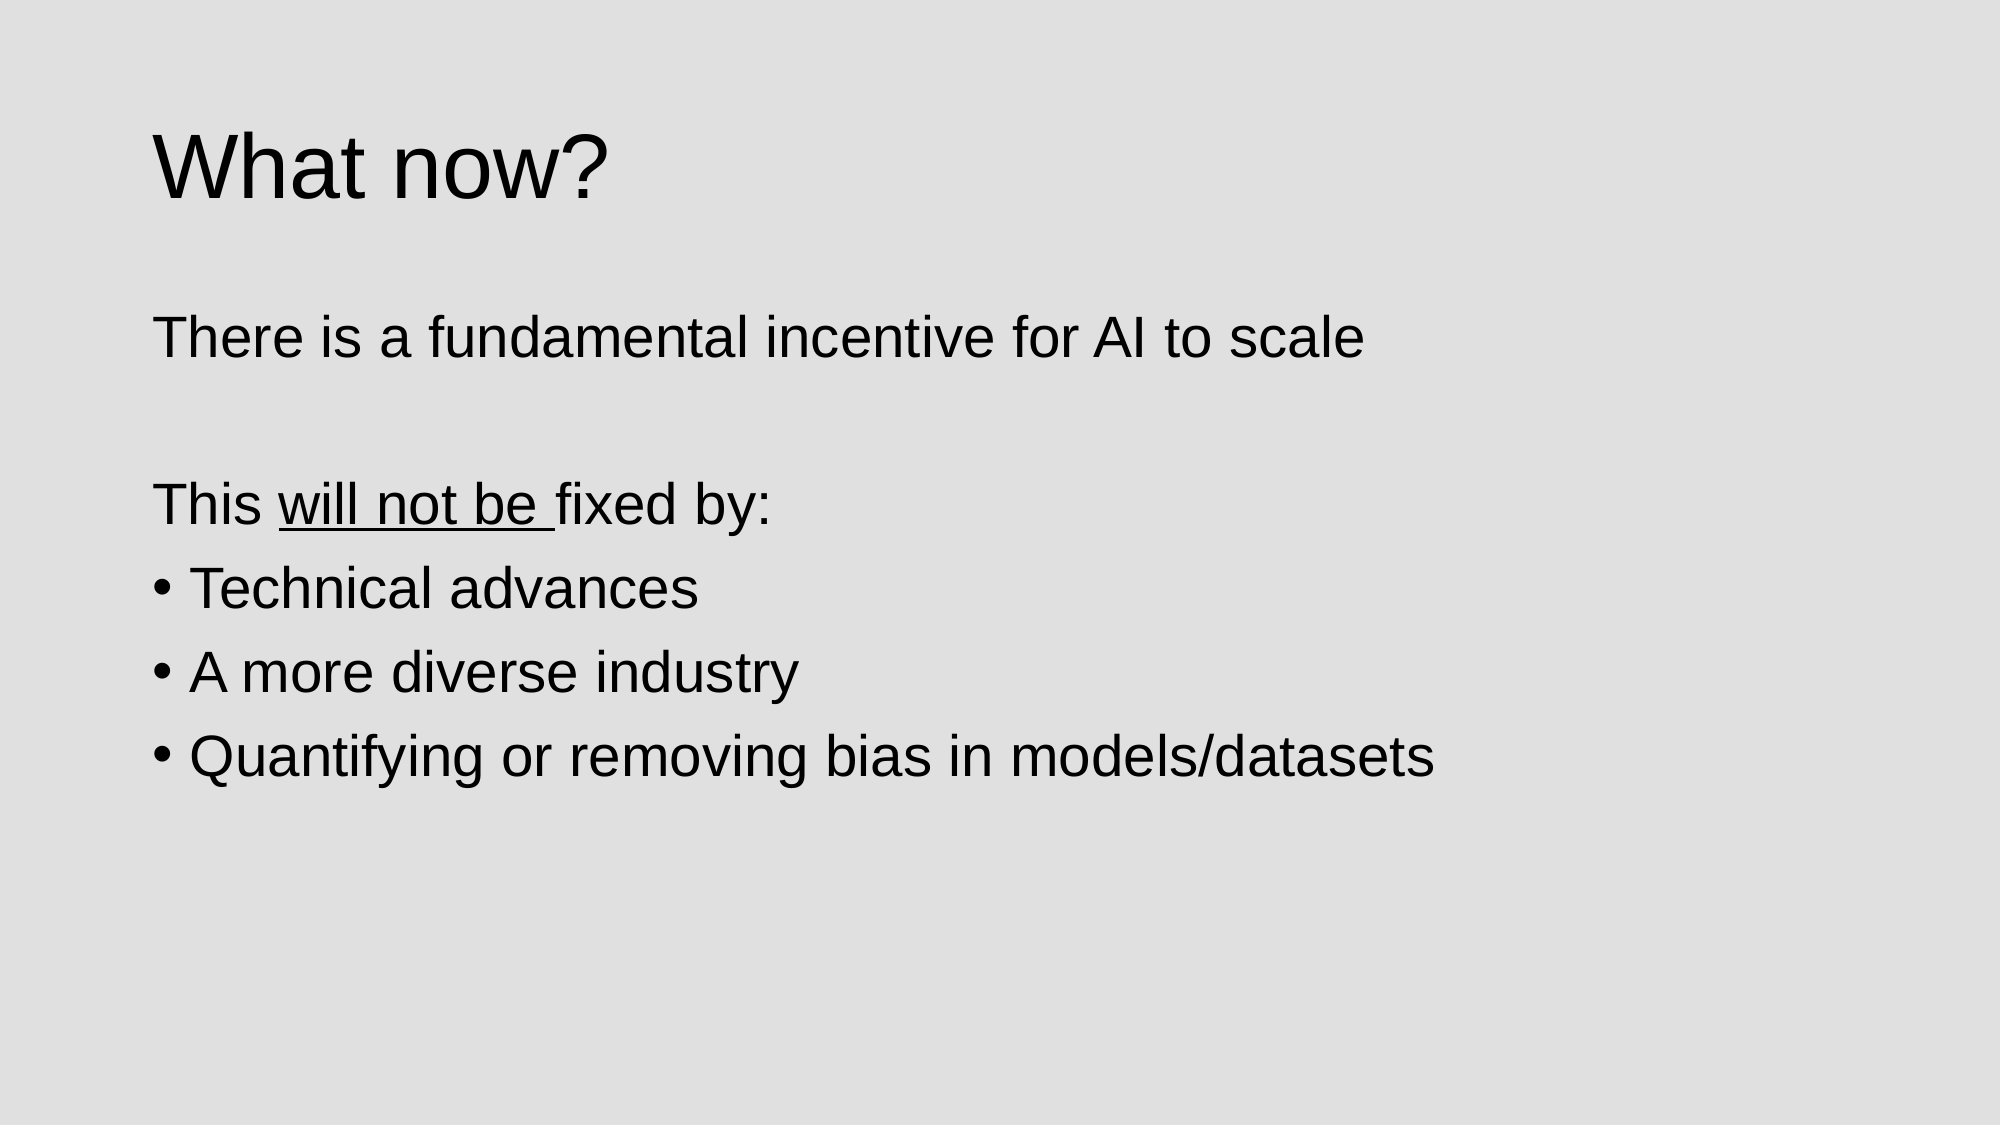

# What now?
There is a fundamental incentive for AI to scale

This will not be fixed by:
Technical advances
A more diverse industry
Quantifying or removing bias in models/datasets